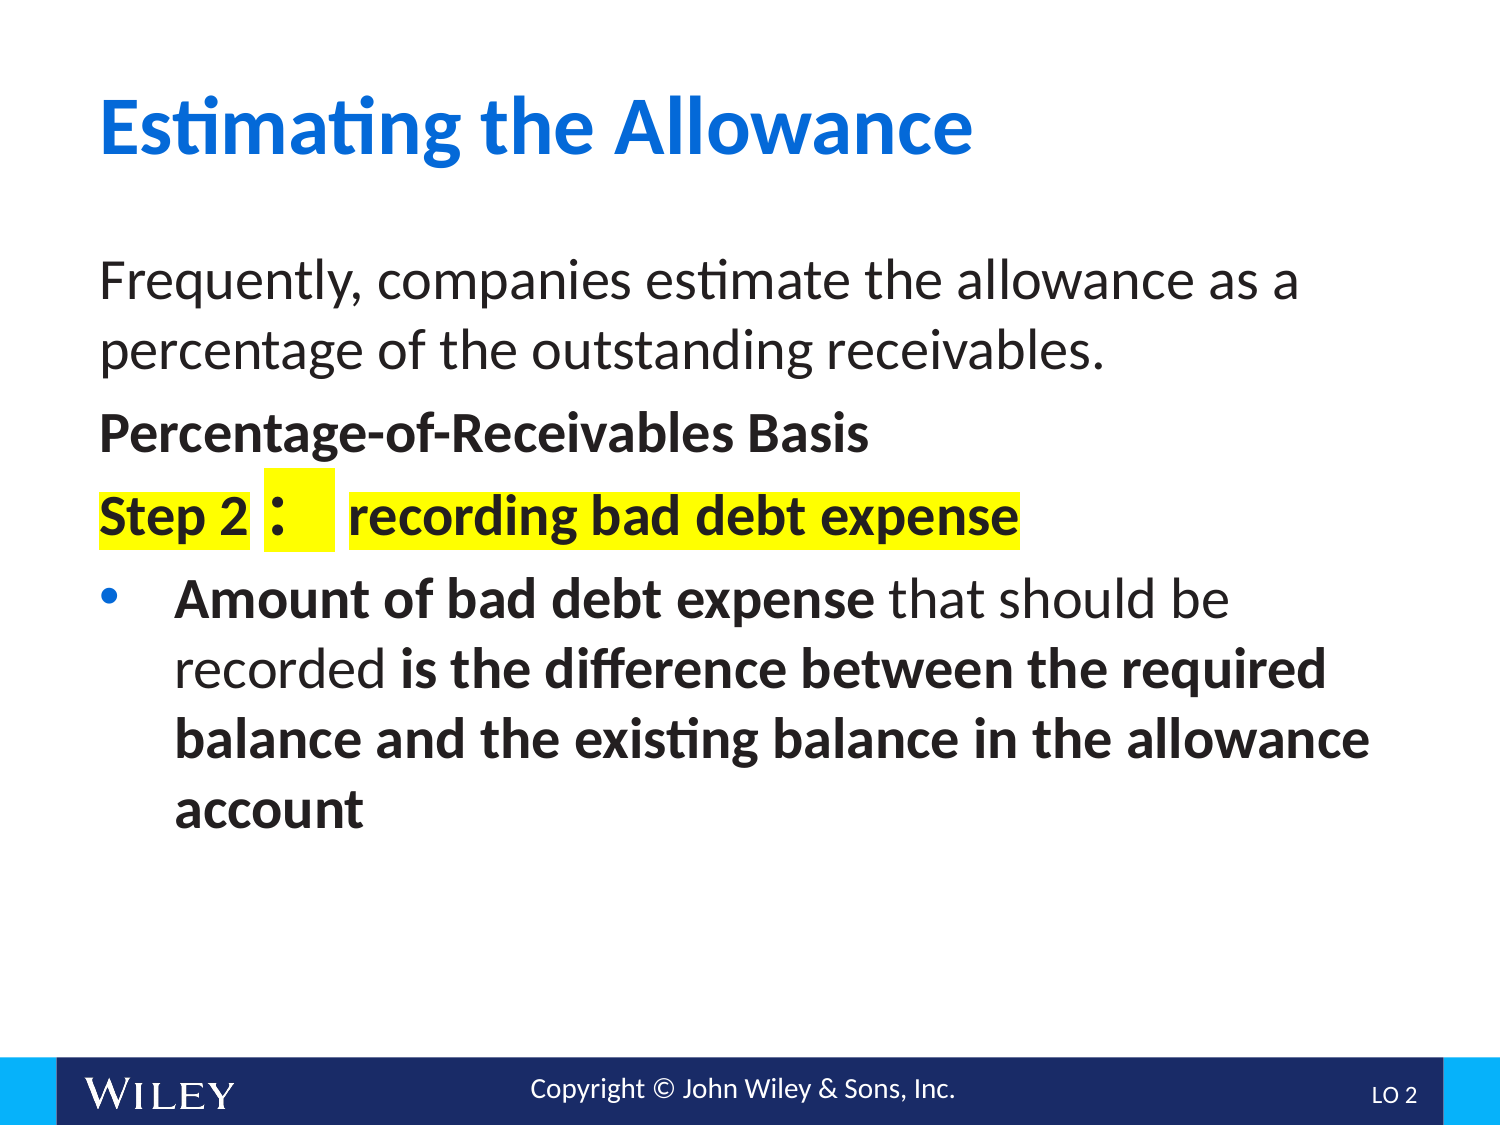

# Estimating the Allowance
Frequently, companies estimate the allowance as a percentage of the outstanding receivables.
Percentage-of-Receivables Basis
Step 2： recording bad debt expense
Amount of bad debt expense that should be recorded is the difference between the required balance and the existing balance in the allowance account

L O 2